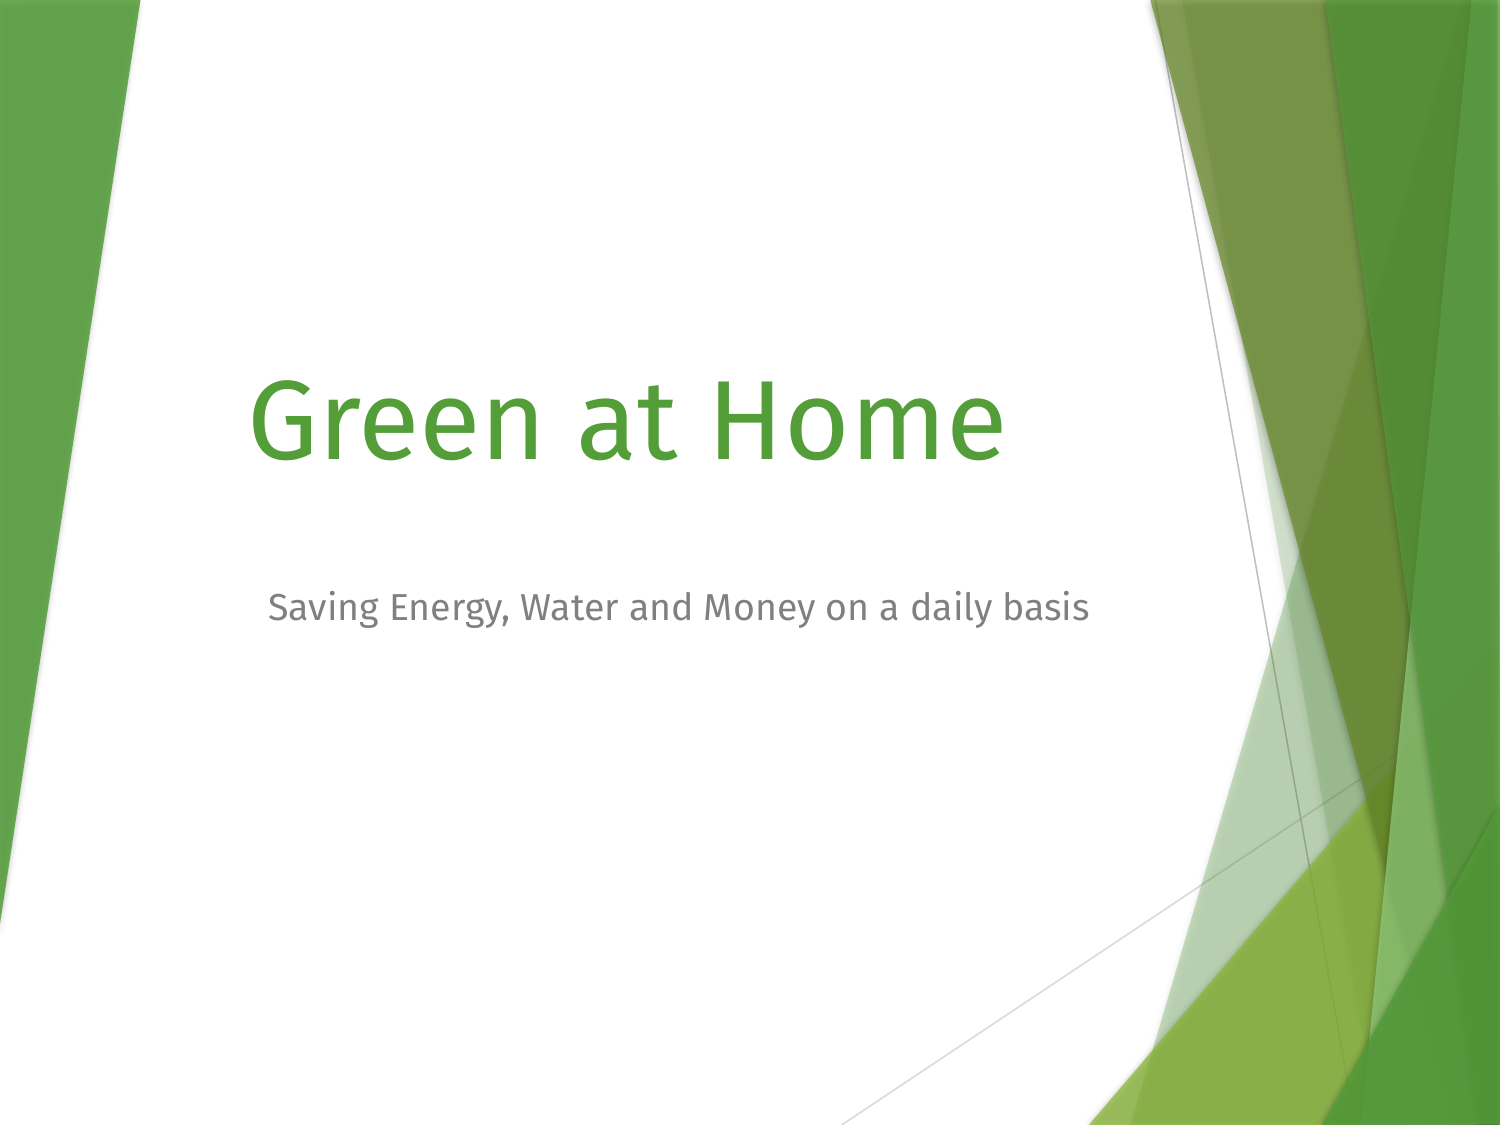

# Green at Home
Saving Energy, Water and Money on a daily basis